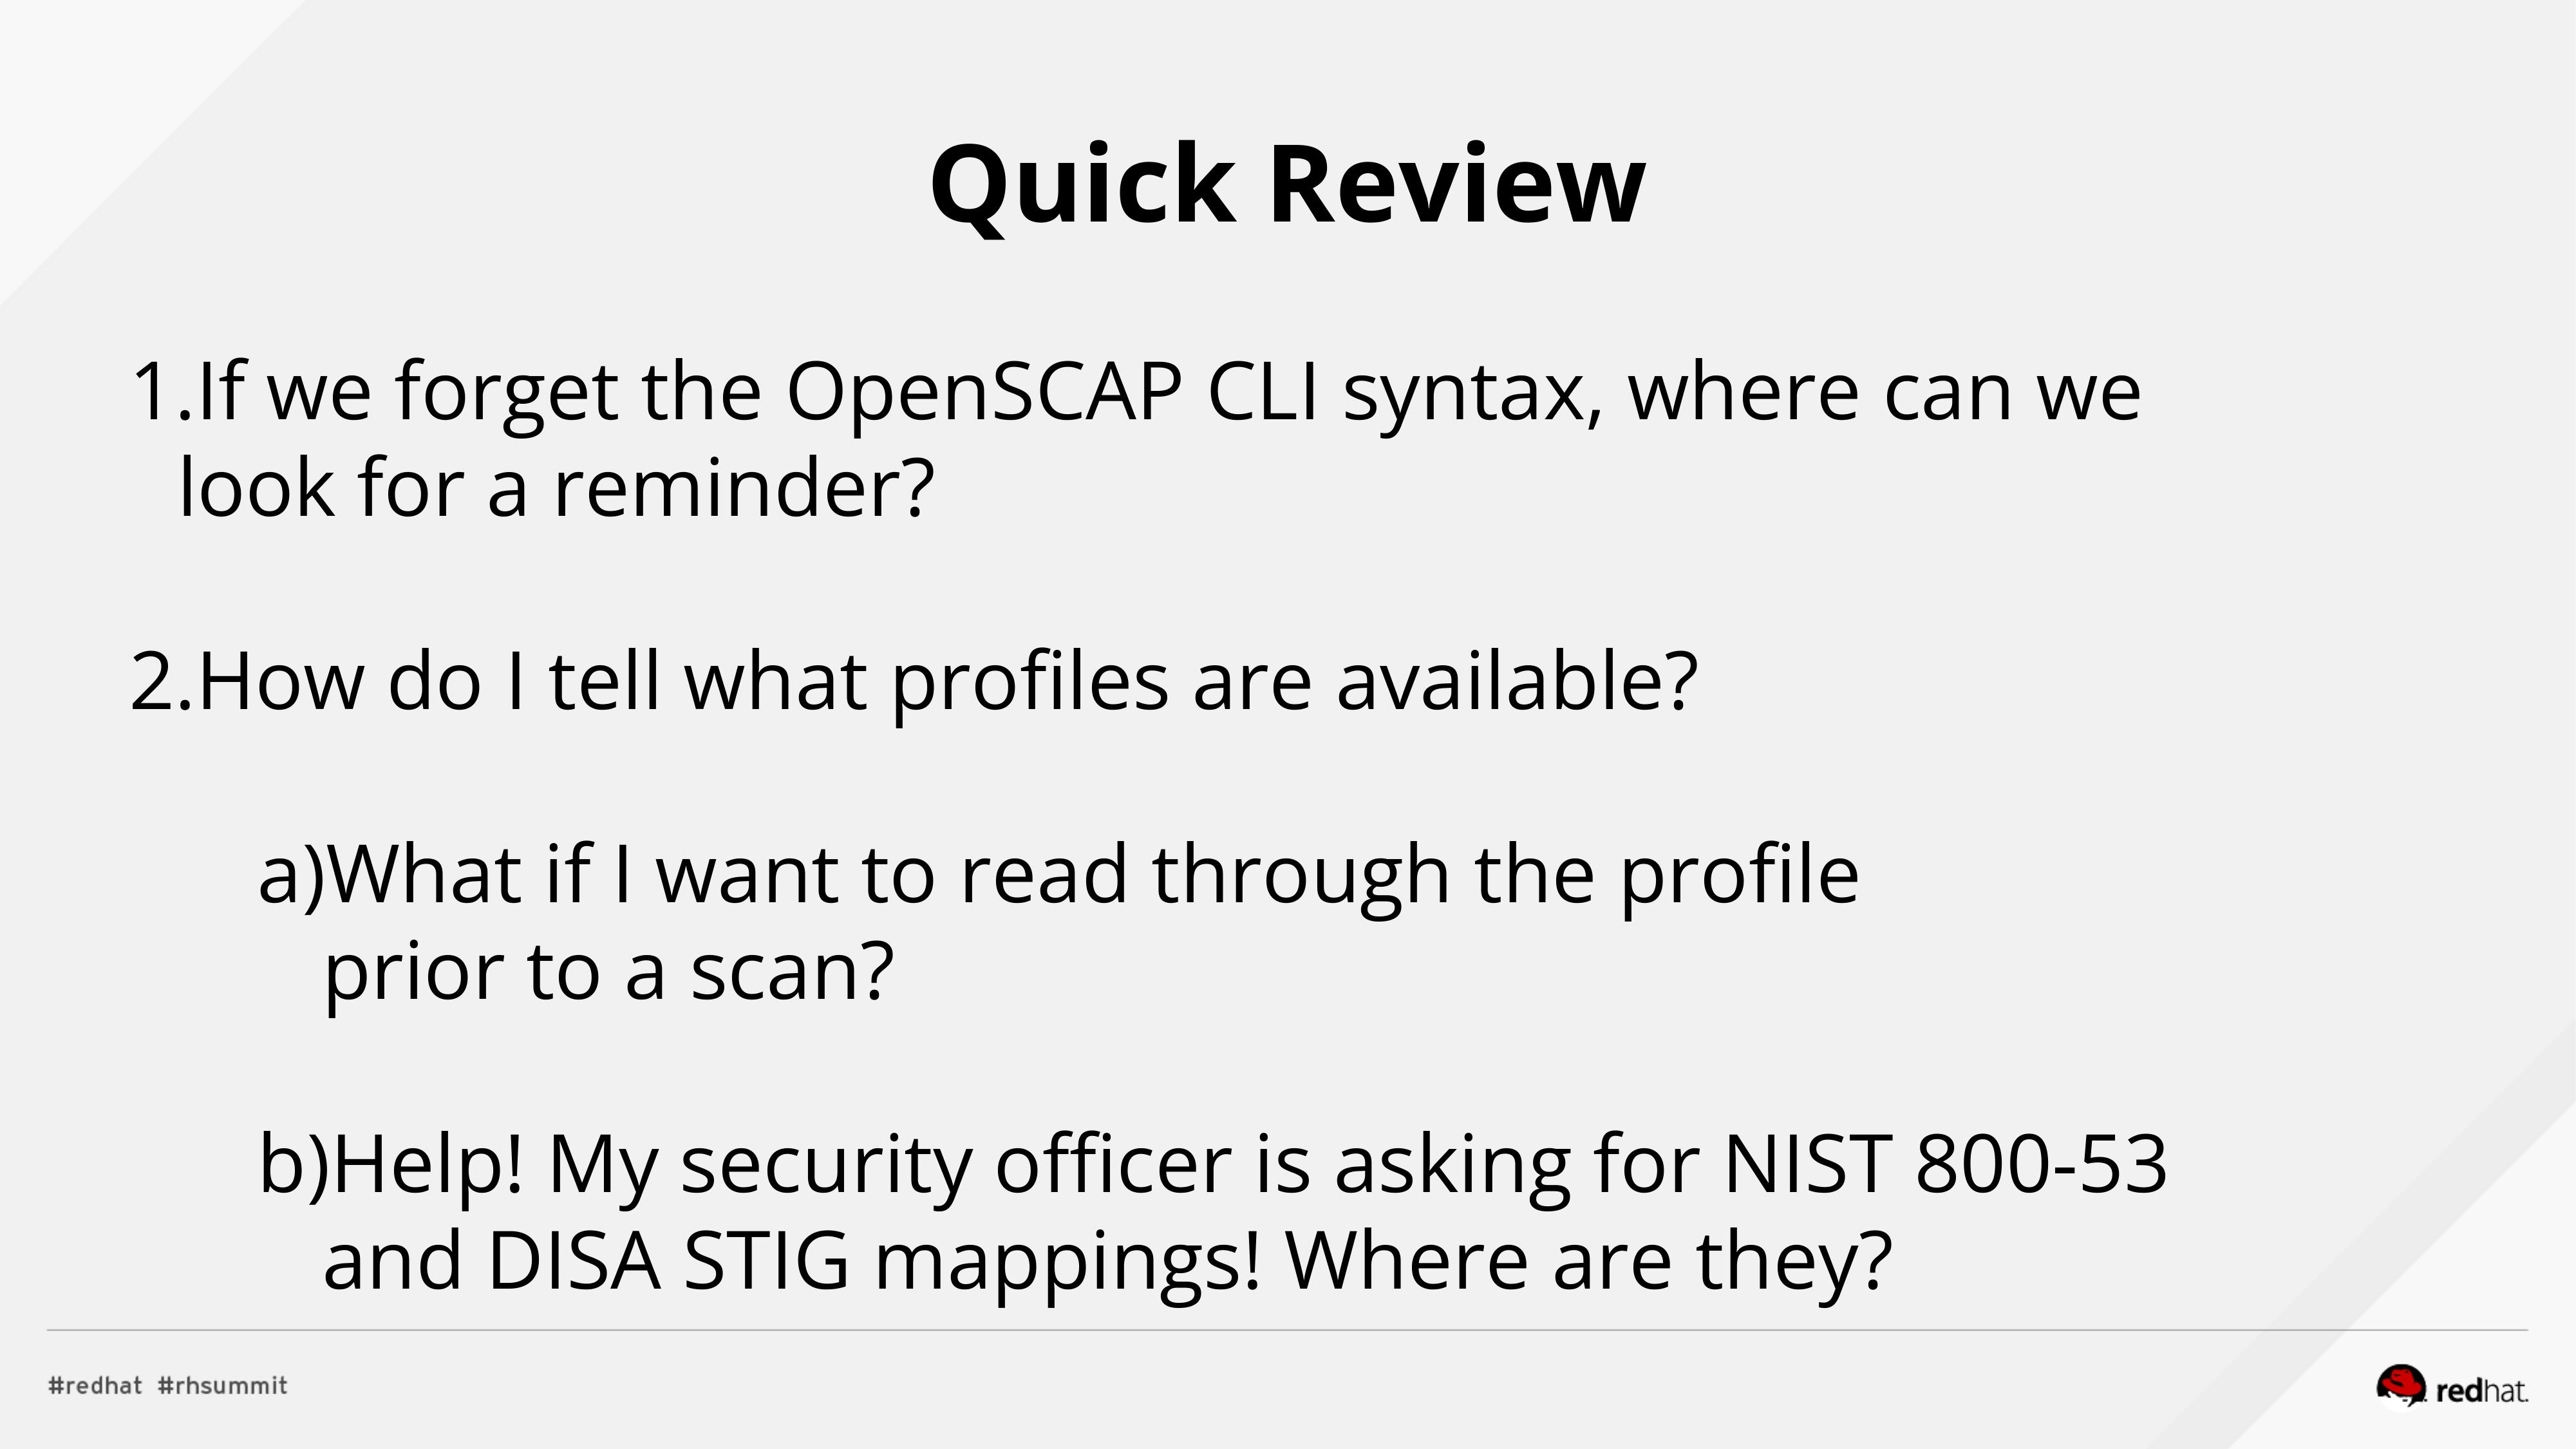

Quick Review
If we forget the OpenSCAP CLI syntax, where can we look for a reminder?
How do I tell what profiles are available?
What if I want to read through the profile
prior to a scan?
Help! My security officer is asking for NIST 800-53 and DISA STIG mappings! Where are they?